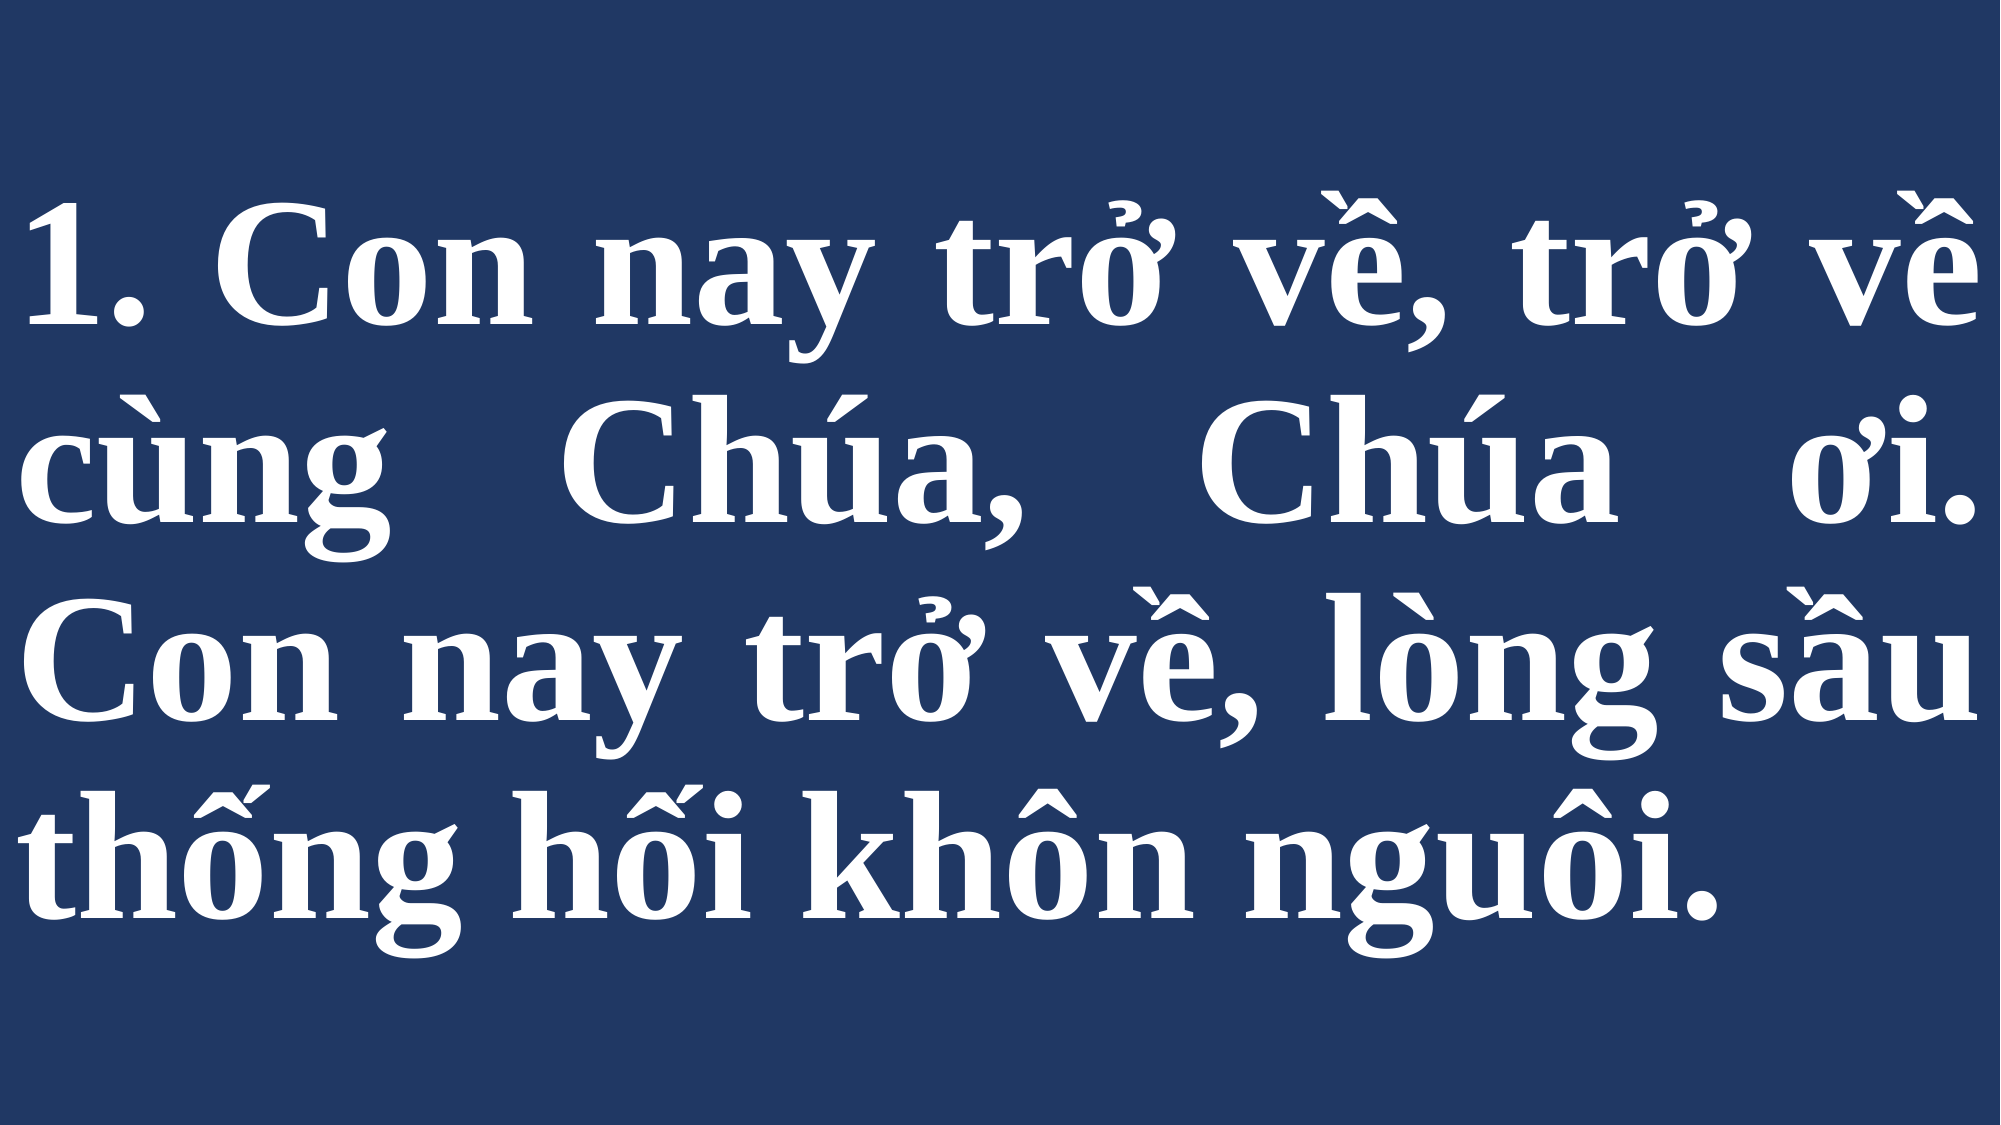

# 1. Con nay trở về, trở về cùng Chúa, Chúa ơi. Con nay trở về, lòng sầu thống hối khôn nguôi.